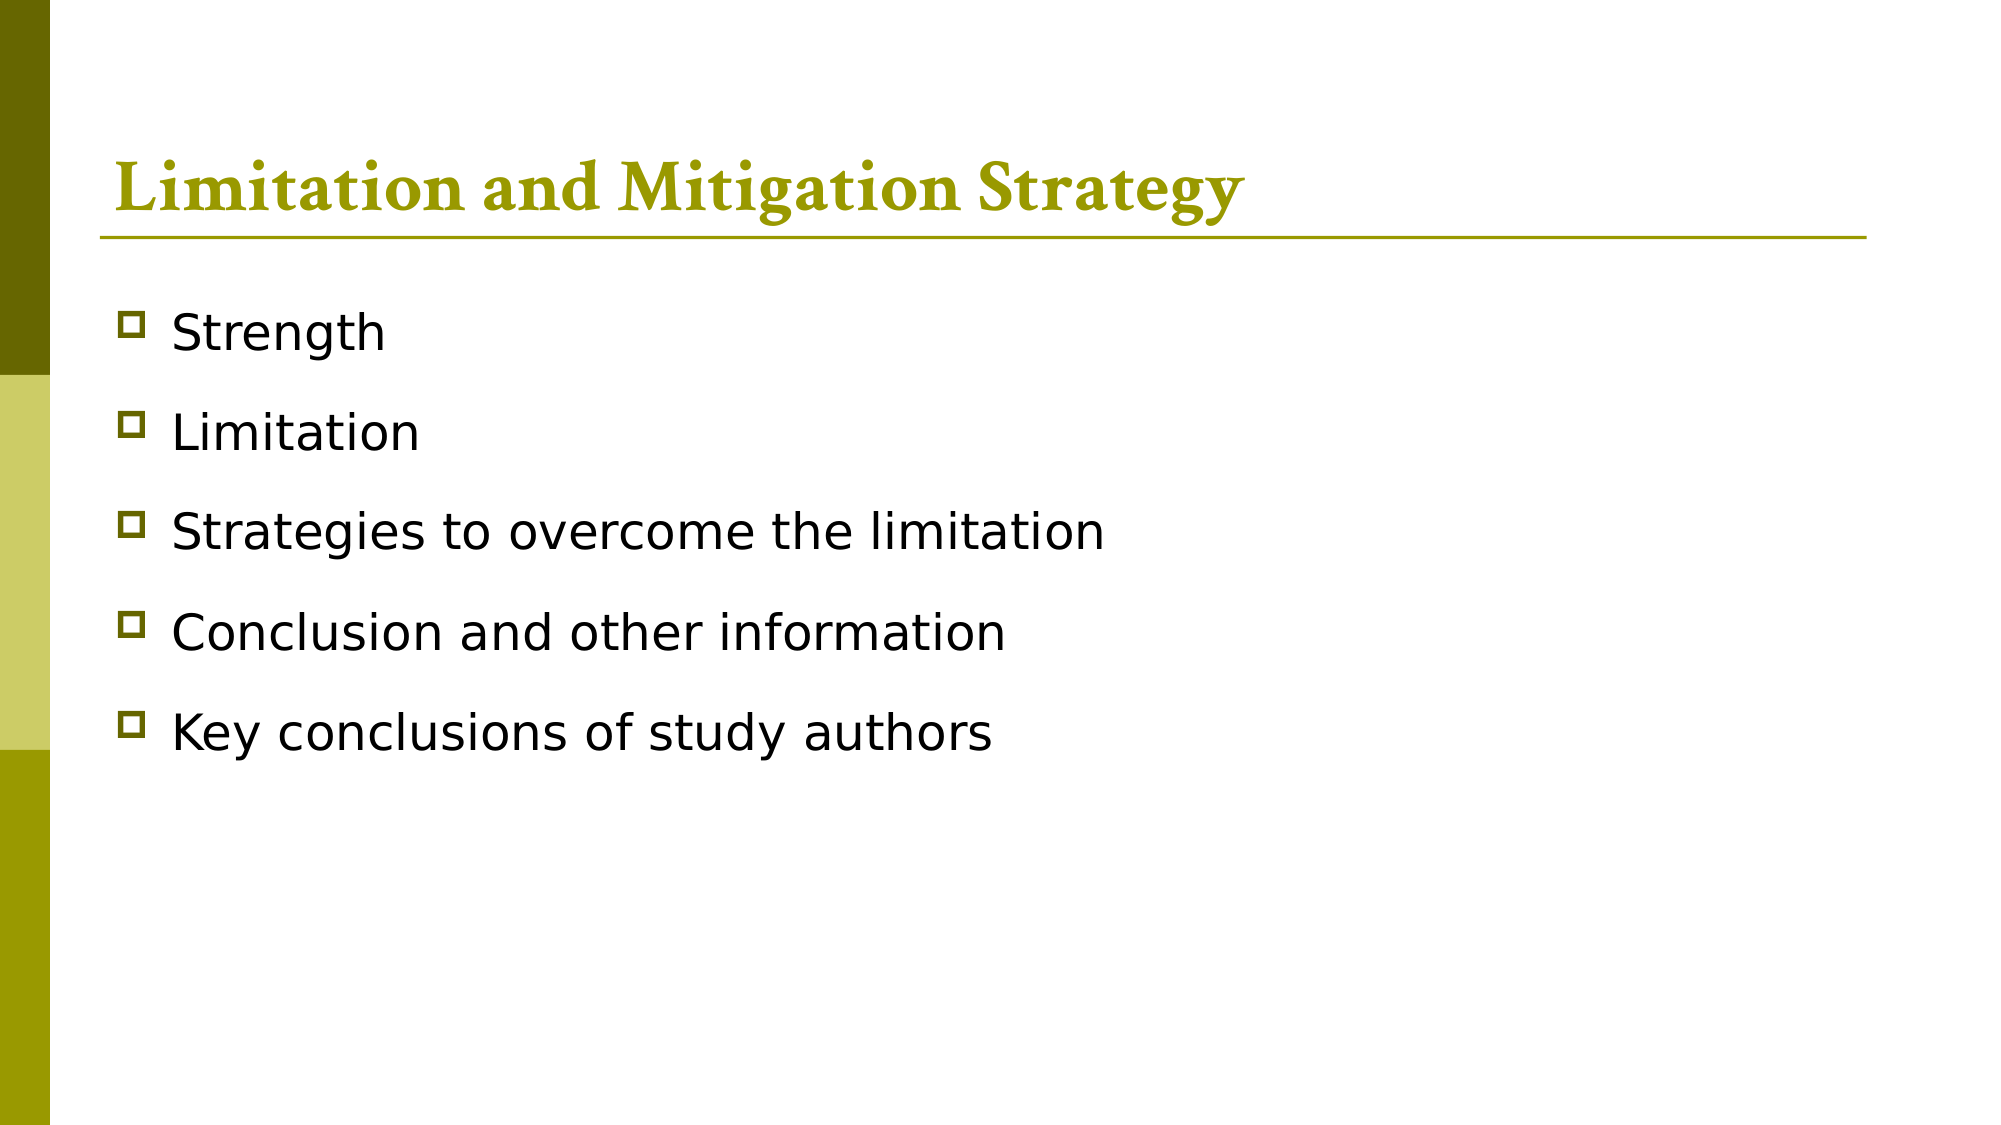

# Limitation and Mitigation Strategy
Strength
Limitation
Strategies to overcome the limitation
Conclusion and other information
Key conclusions of study authors